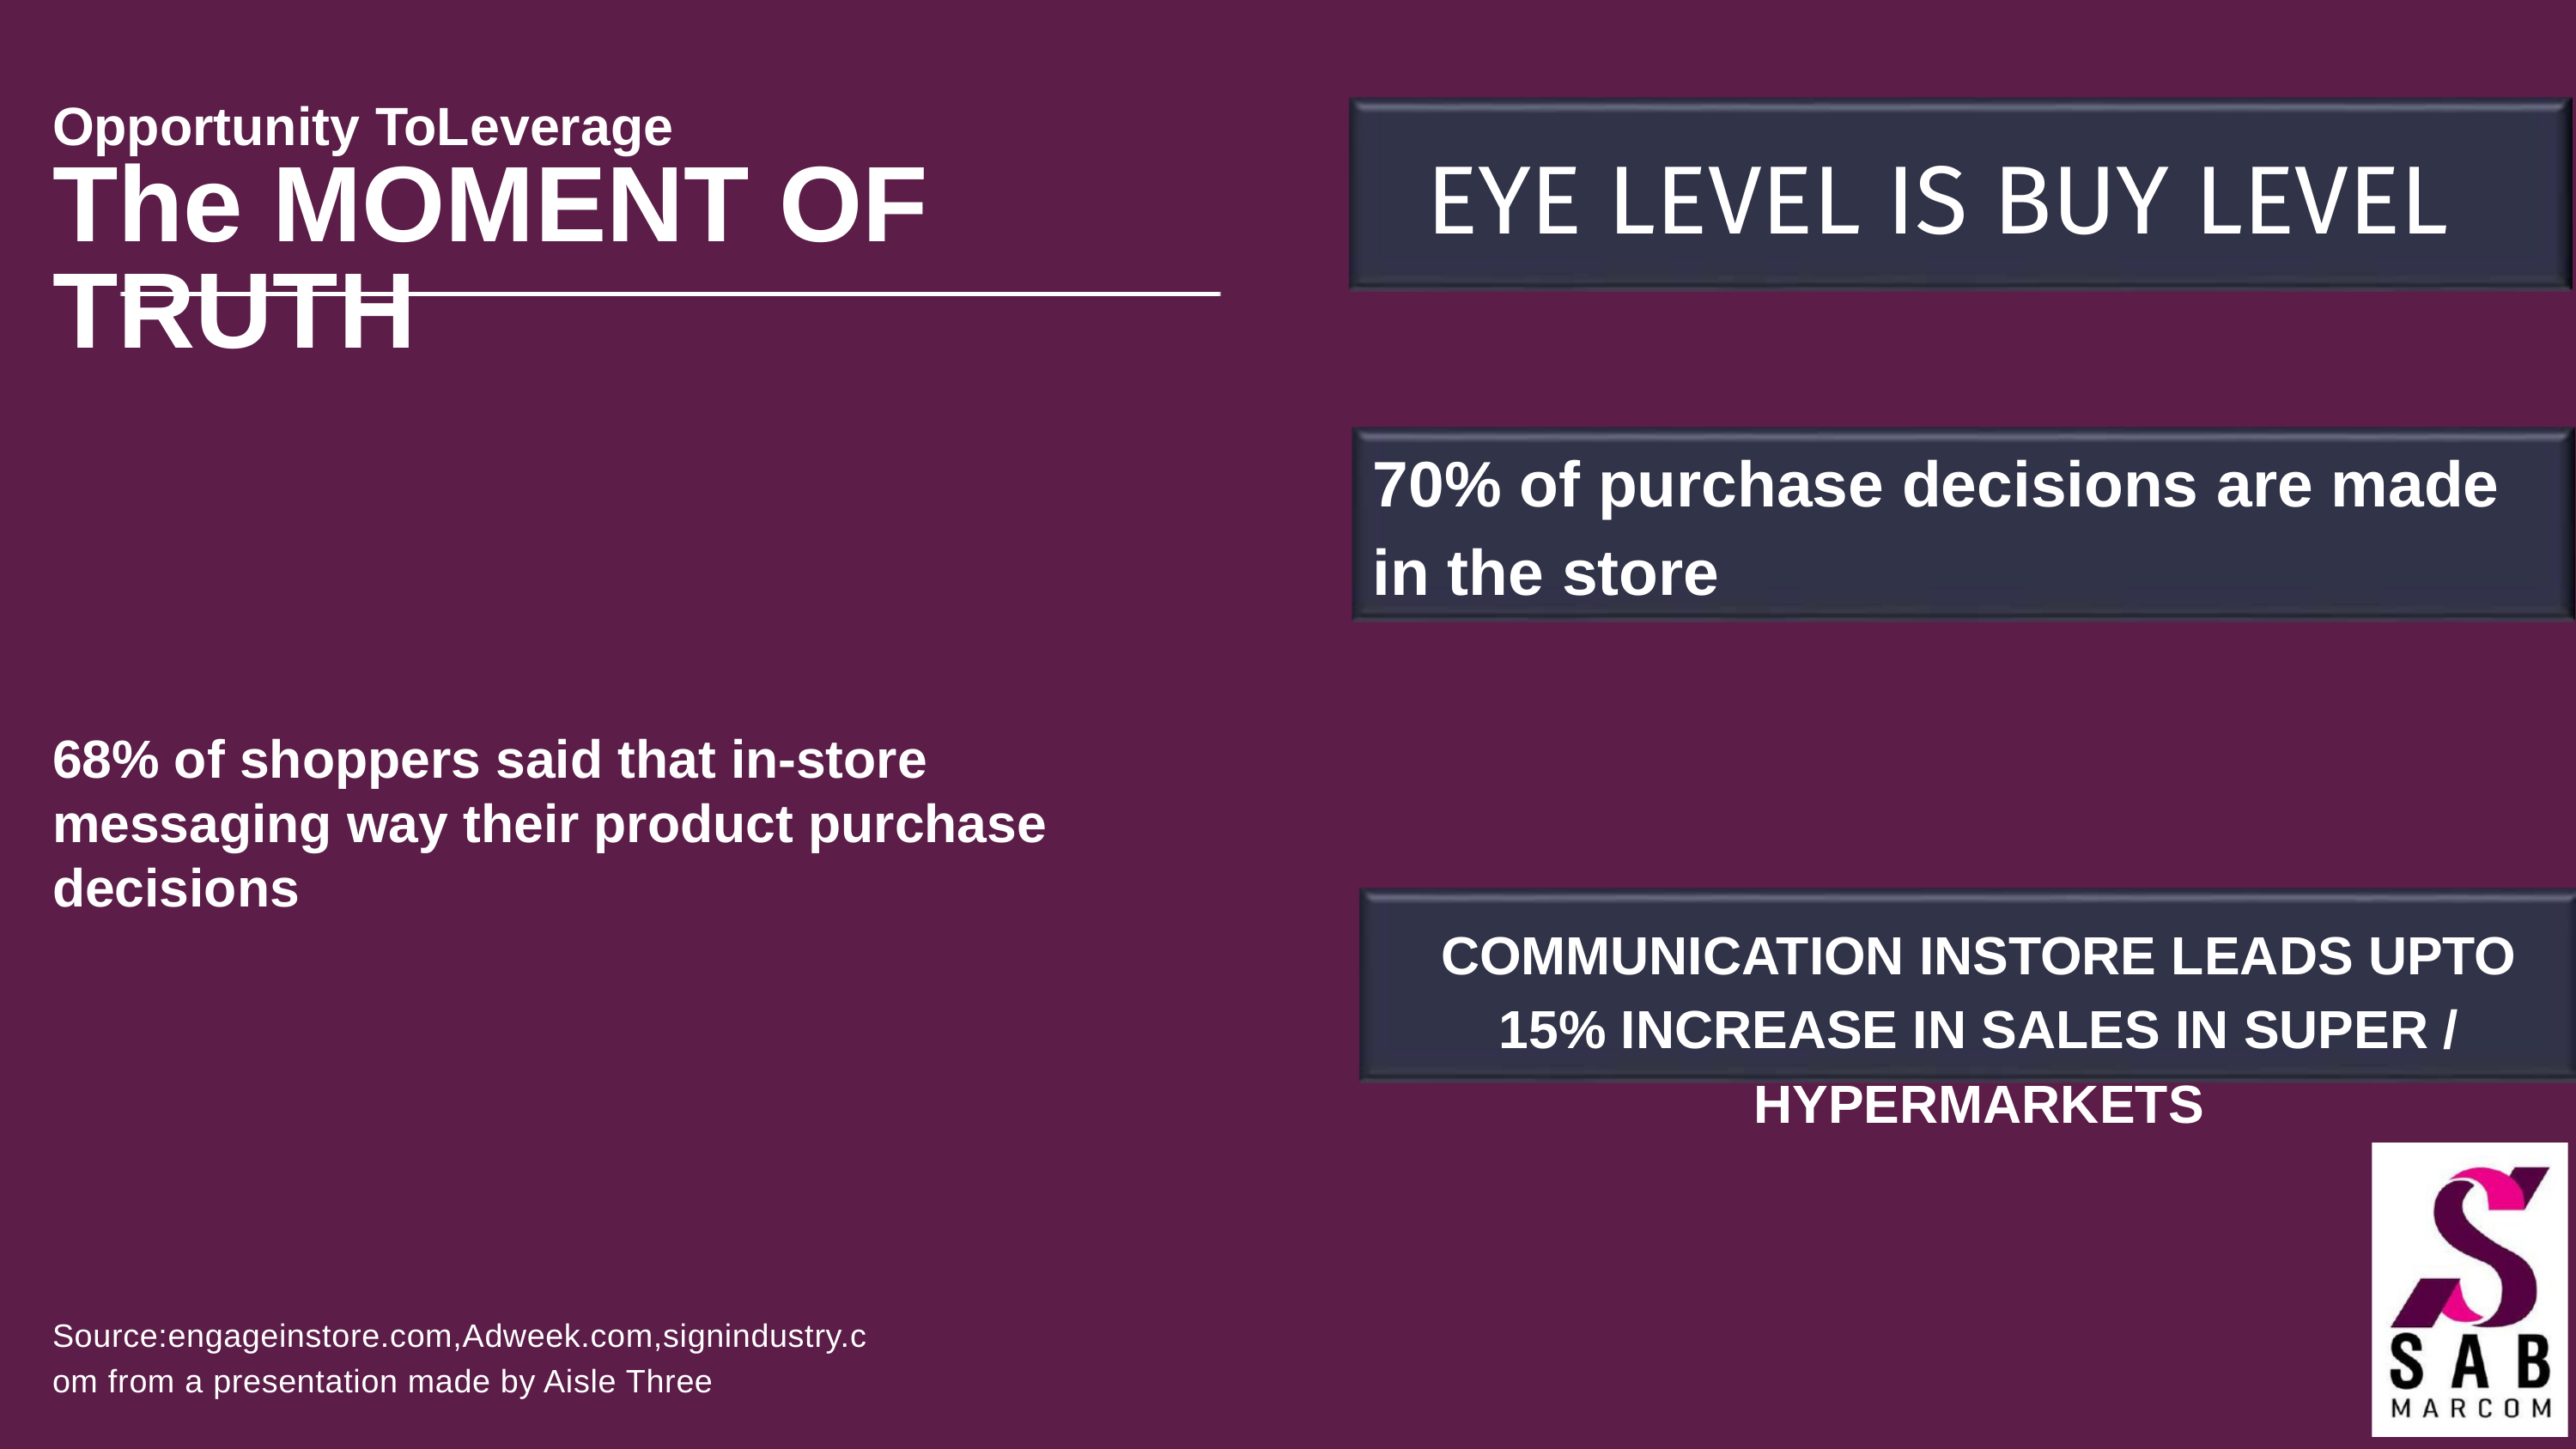

Opportunity ToLeverage
The MOMENT OF TRUTH
EYE LEVEL IS BUY LEVEL

70% of purchase decisions are made in the store
68% of shoppers said that in-store messaging way their product purchase decisions

COMMUNICATION INSTORE LEADS UPTO 15% INCREASE IN SALES IN SUPER / HYPERMARKETS

Source:engageinstore.com,Adweek.com,signindustry.com from a presentation made by Aisle Three